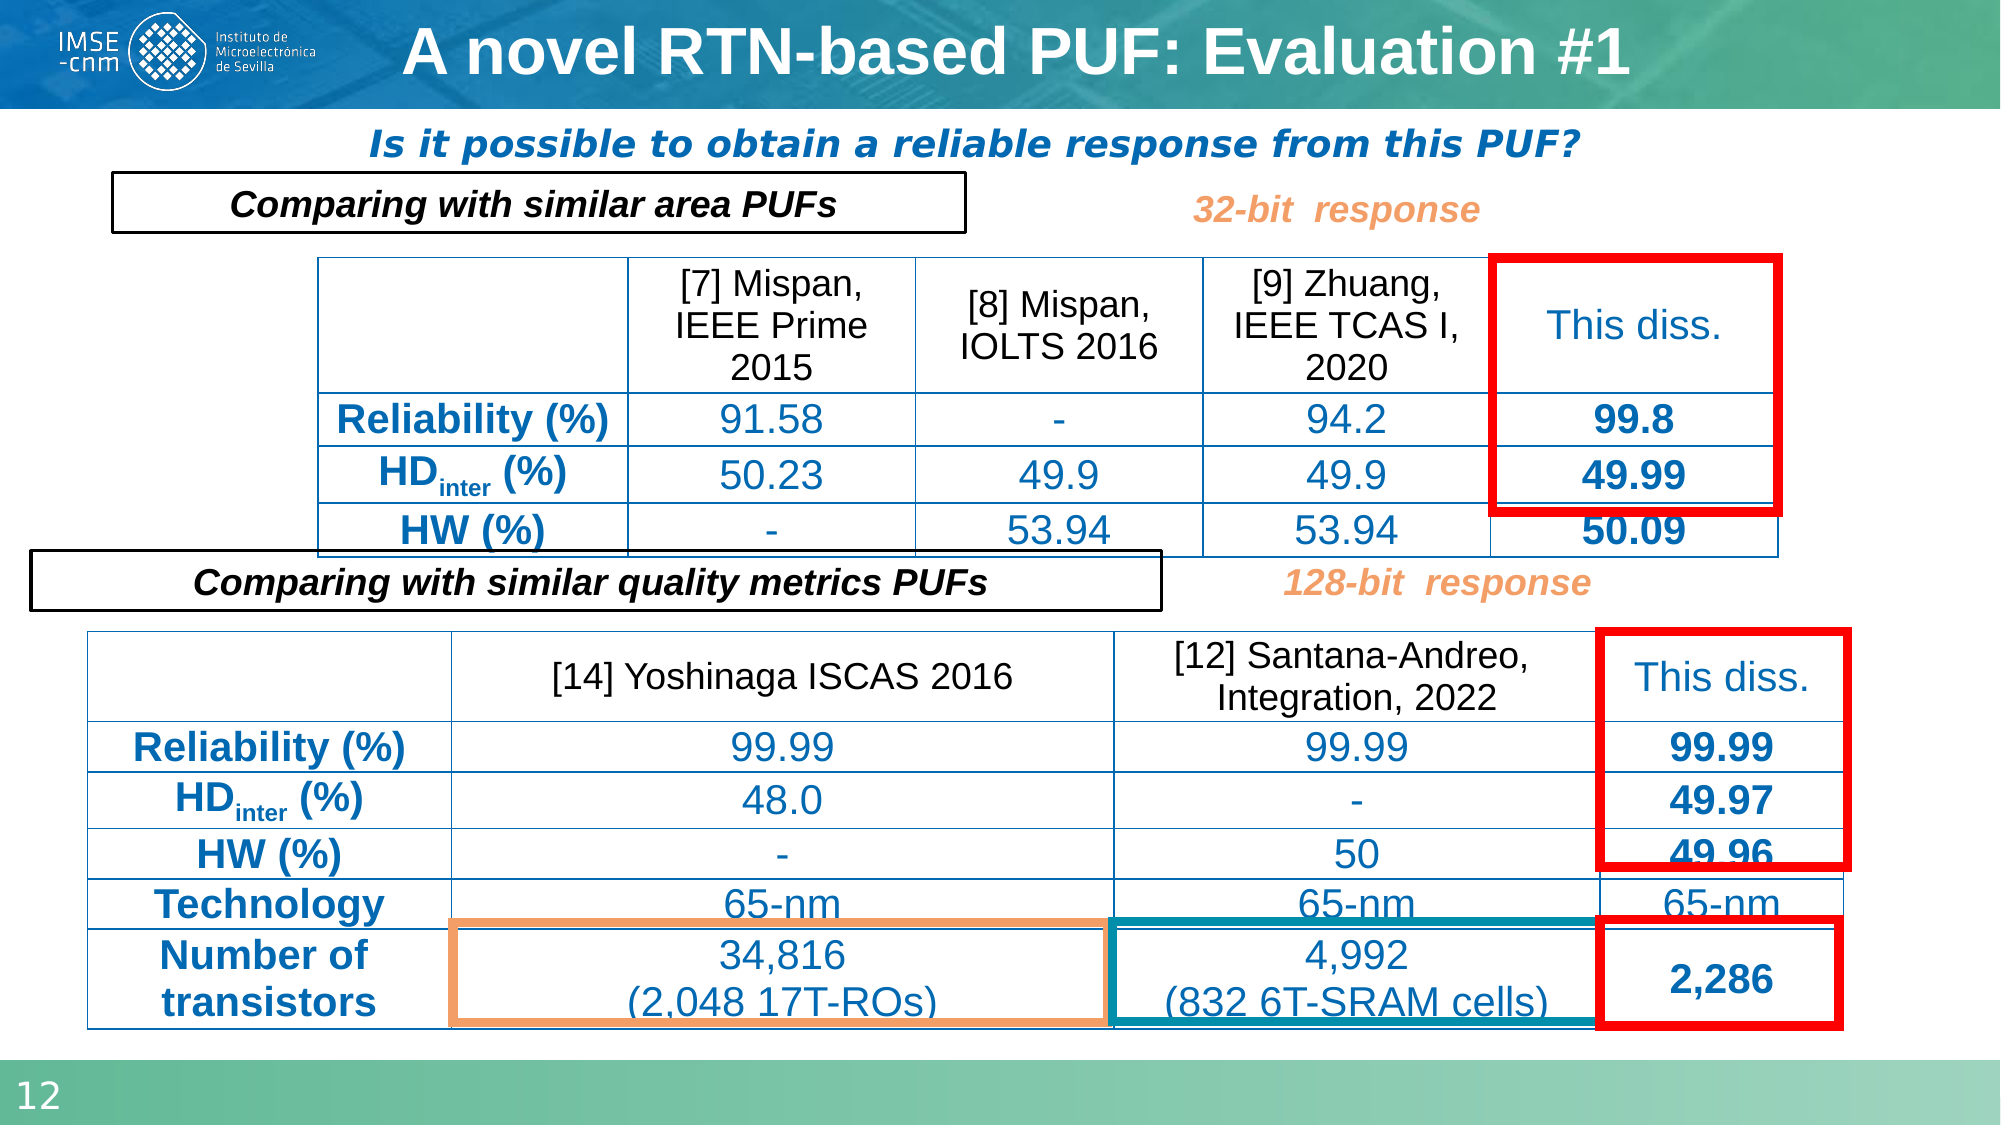

A novel RTN-based PUF: Evaluation #1
Is it possible to obtain a reliable response from this PUF?
Comparing with similar area PUFs
32-bit  response
|  | [7] Mispan, IEEE Prime 2015 | [8] Mispan, IOLTS 2016 | [9] Zhuang, IEEE TCAS I, 2020 | This diss. |
| --- | --- | --- | --- | --- |
| Reliability (%) | 91.58 | - | 94.2 | 99.8 |
| HDinter (%) | 50.23 | 49.9 | 49.9 | 49.99 |
| HW (%) | - | 53.94 | 53.94 | 50.09 |

Comparing with similar quality metrics PUFs
128-bit  response

|  | [14] Yoshinaga ISCAS 2016 | [12] Santana-Andreo, Integration, 2022 | This diss. |
| --- | --- | --- | --- |
| Reliability (%) | 99.99 | 99.99 | 99.99 |
| HDinter (%) | 48.0 | - | 49.97 |
| HW (%) | - | 50 | 49.96 |
| Technology | 65-nm | 65-nm | 65-nm |
| Number of transistors | 34,816 (2,048 17T-ROs) | 4,992 (832 6T-SRAM cells) | 2,286 |

12